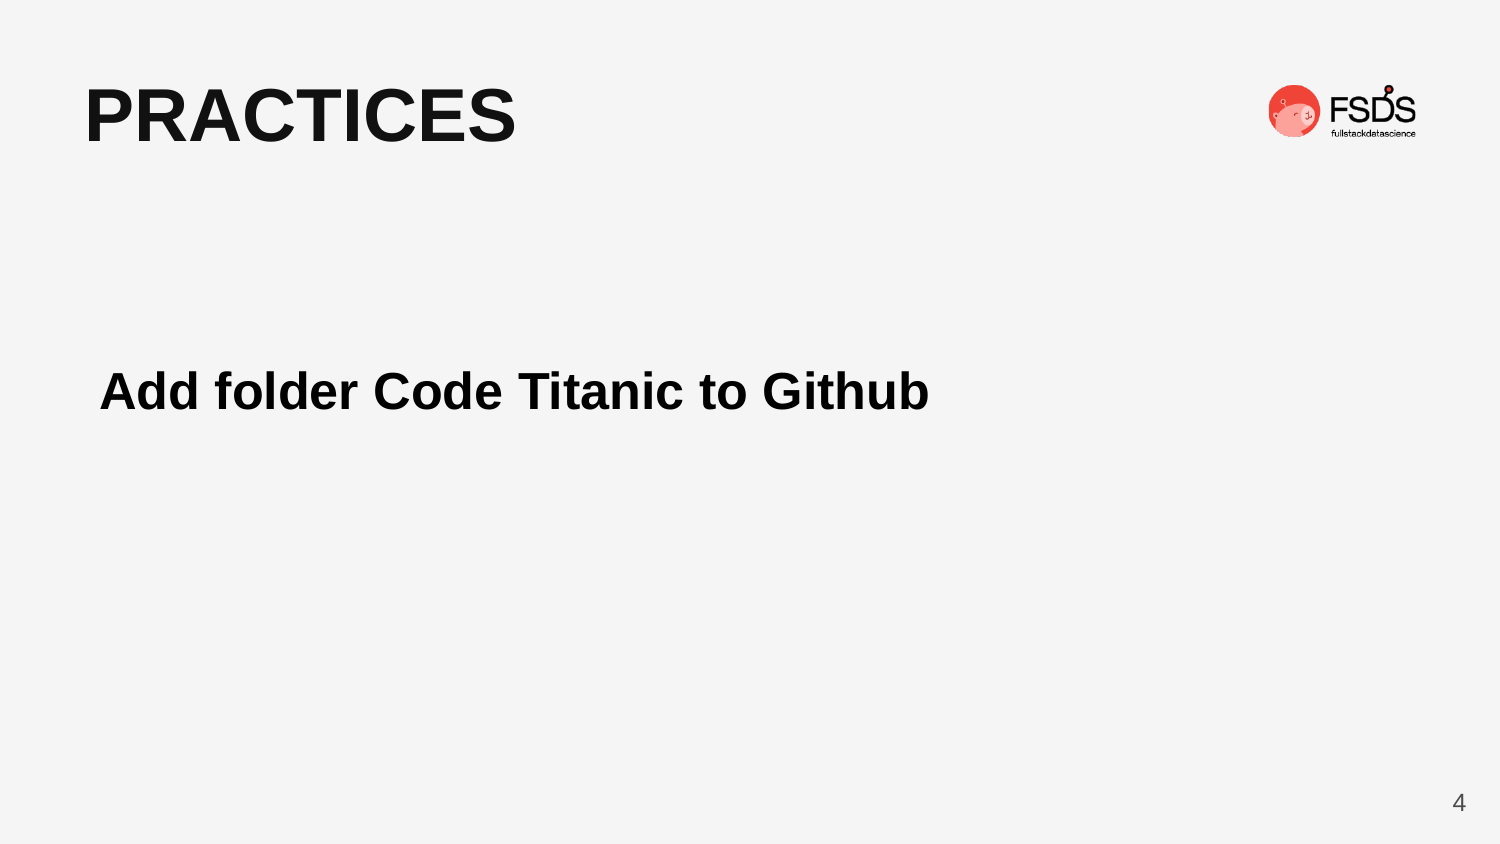

PRACTICES
Add folder Code Titanic to Github
4